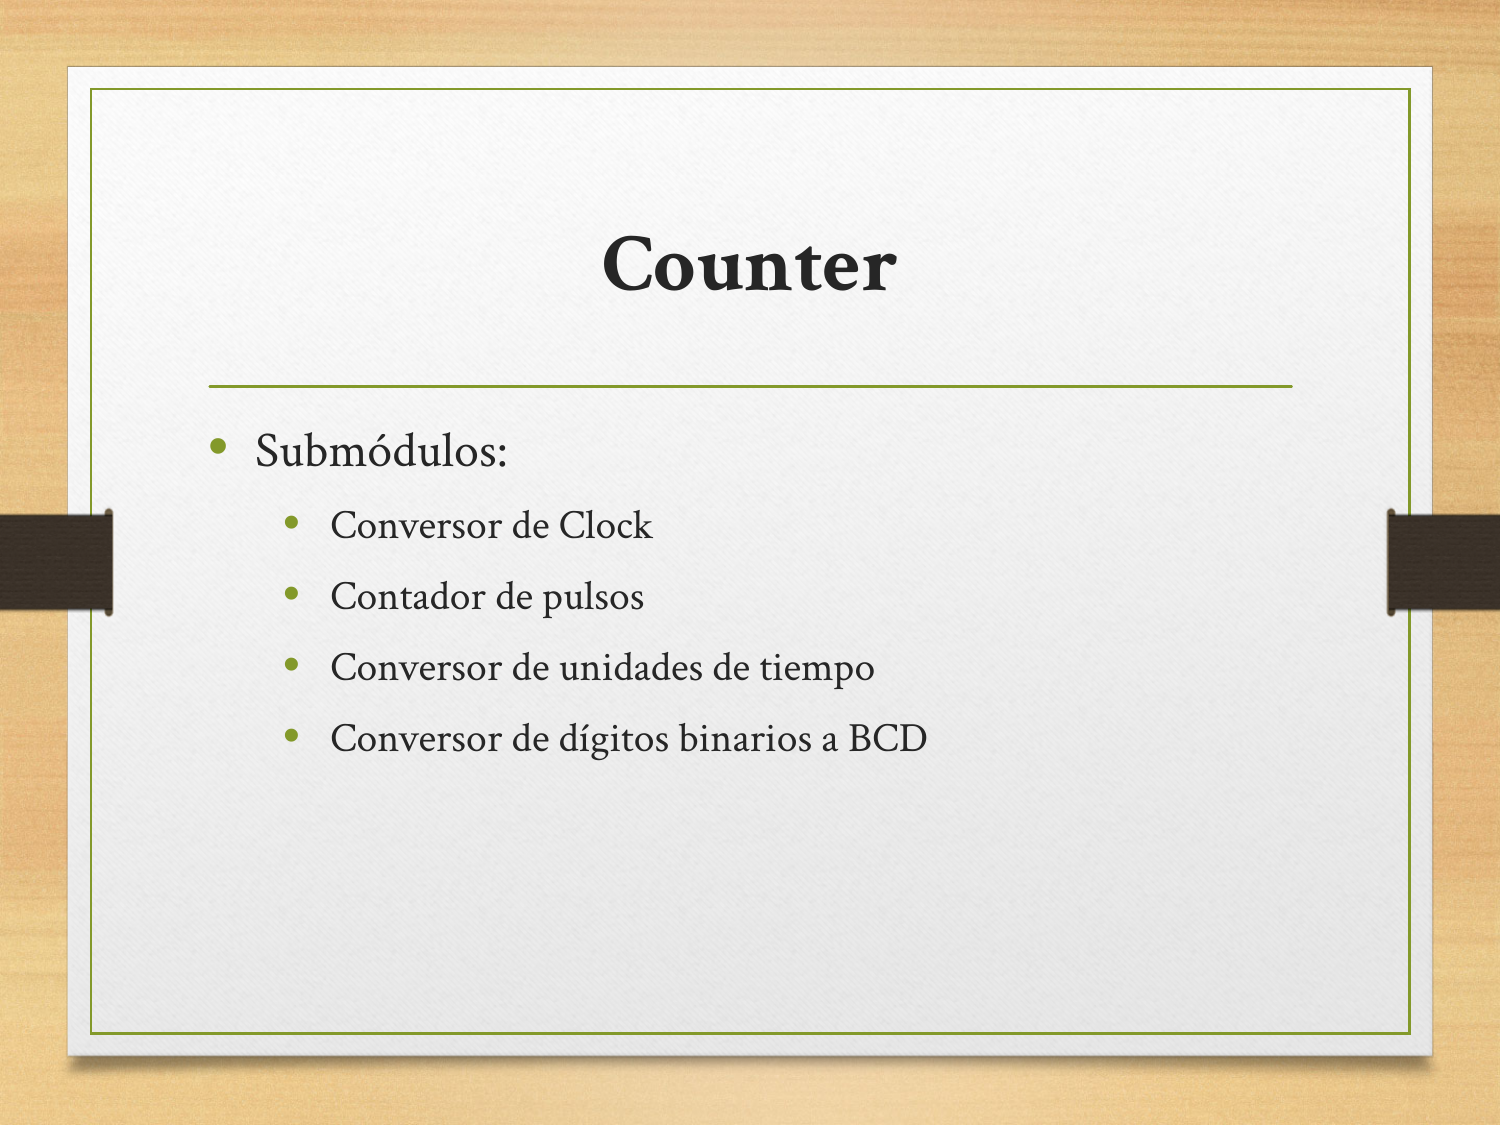

# Counter
Submódulos:
Conversor de Clock
Contador de pulsos
Conversor de unidades de tiempo
Conversor de dígitos binarios a BCD